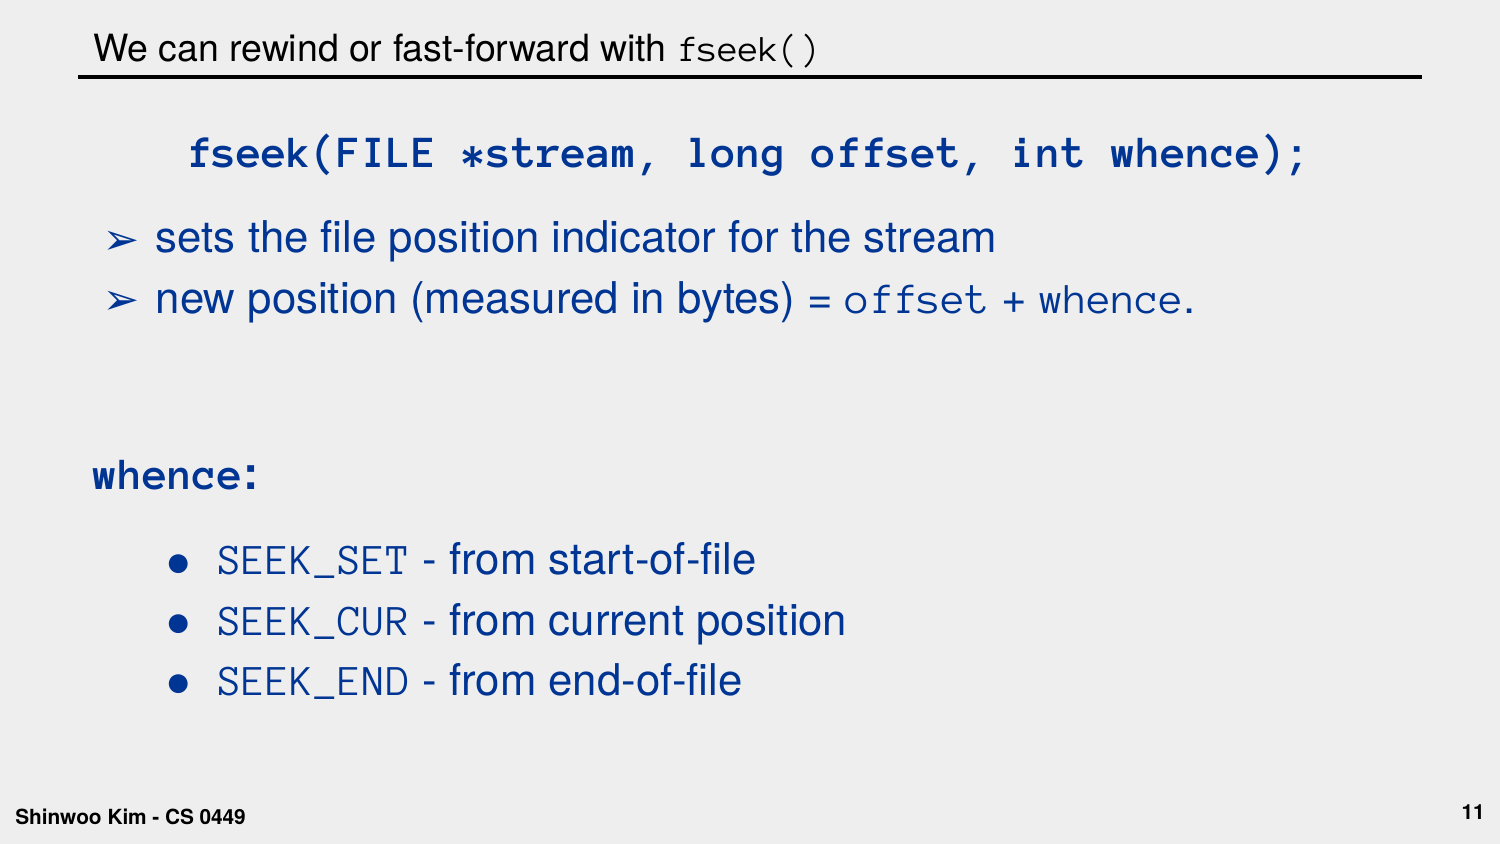

# We can rewind or fast-forward with fseek()
fseek(FILE *stream, long offset, int whence);
sets the file position indicator for the stream
new position (measured in bytes) = offset + whence.

whence:
SEEK_SET - from start-of-file
SEEK_CUR - from current position
SEEK_END - from end-of-file

11
Shinwoo Kim - CS 0449